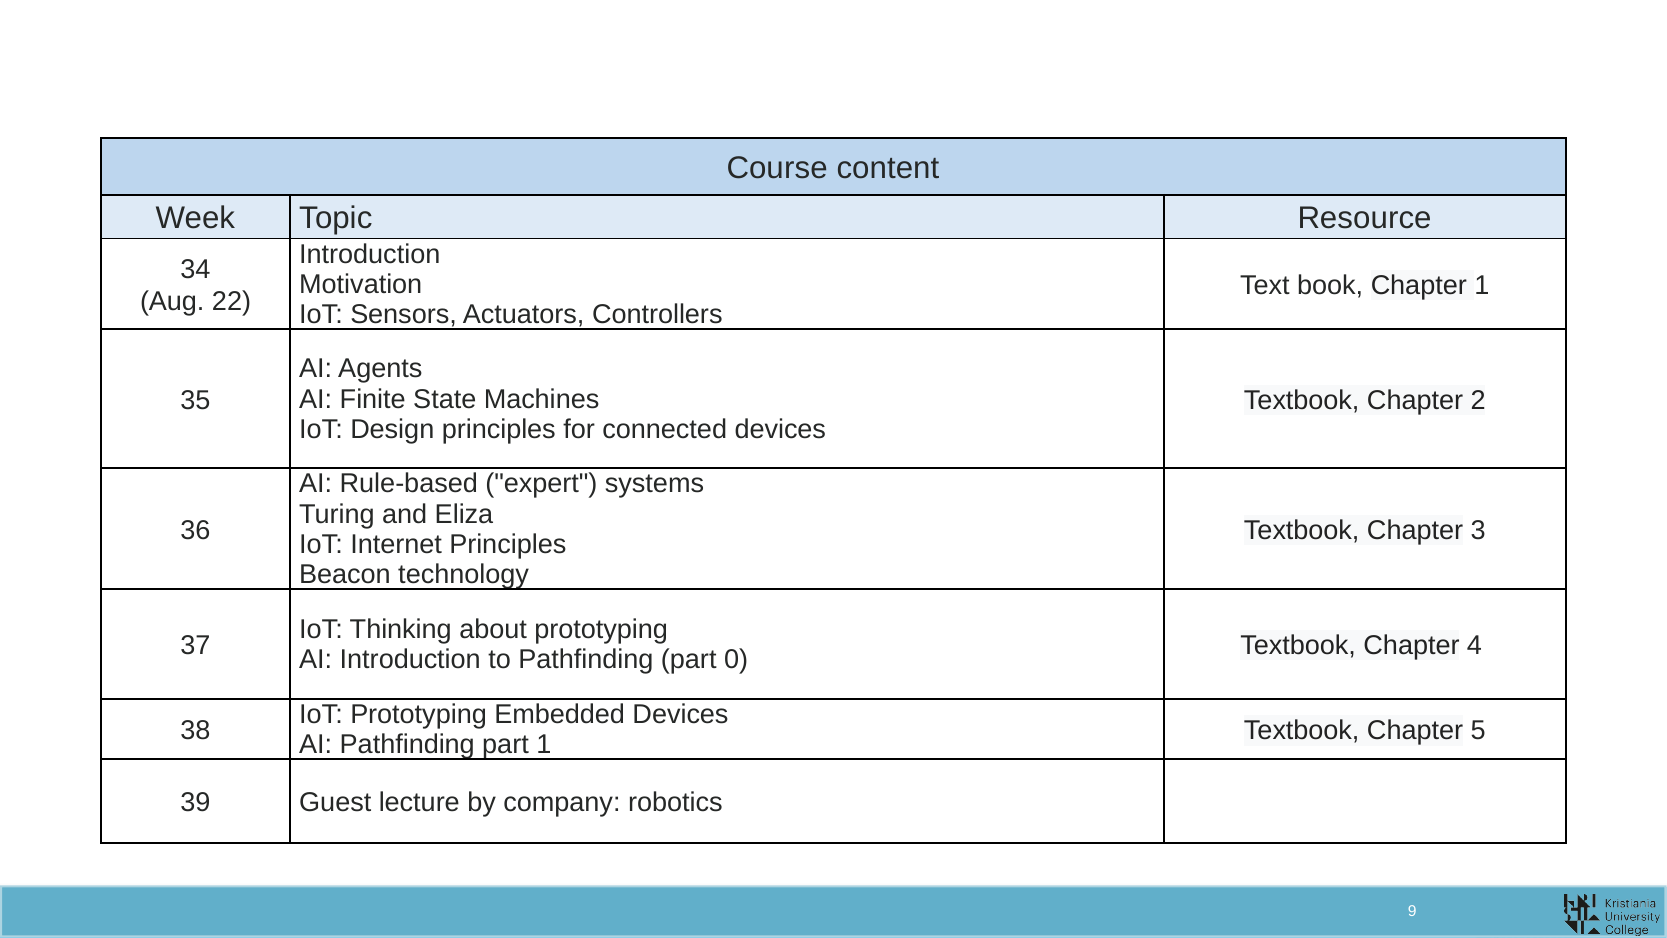

| Course content |  |  |
| --- | --- | --- |
| Week | Topic | Resource |
| 34 (Aug. 22) | Introduction Motivation IoT: Sensors, Actuators, Controllers | Text book, Chapter 1 |
| 35 | AI: Agents AI: Finite State Machines IoT: Design principles for connected devices | Textbook, Chapter 2 |
| 36 | AI: Rule-based ("expert") systems Turing and Eliza IoT: Internet Principles Beacon technology | Textbook, Chapter 3 |
| 37 | IoT: Thinking about prototyping AI: Introduction to Pathfinding (part 0) | Textbook, Chapter 4 |
| 38 | IoT: Prototyping Embedded Devices AI: Pathfinding part 1 | Textbook, Chapter 5 |
| 39 | Guest lecture by company: robotics |  |
9